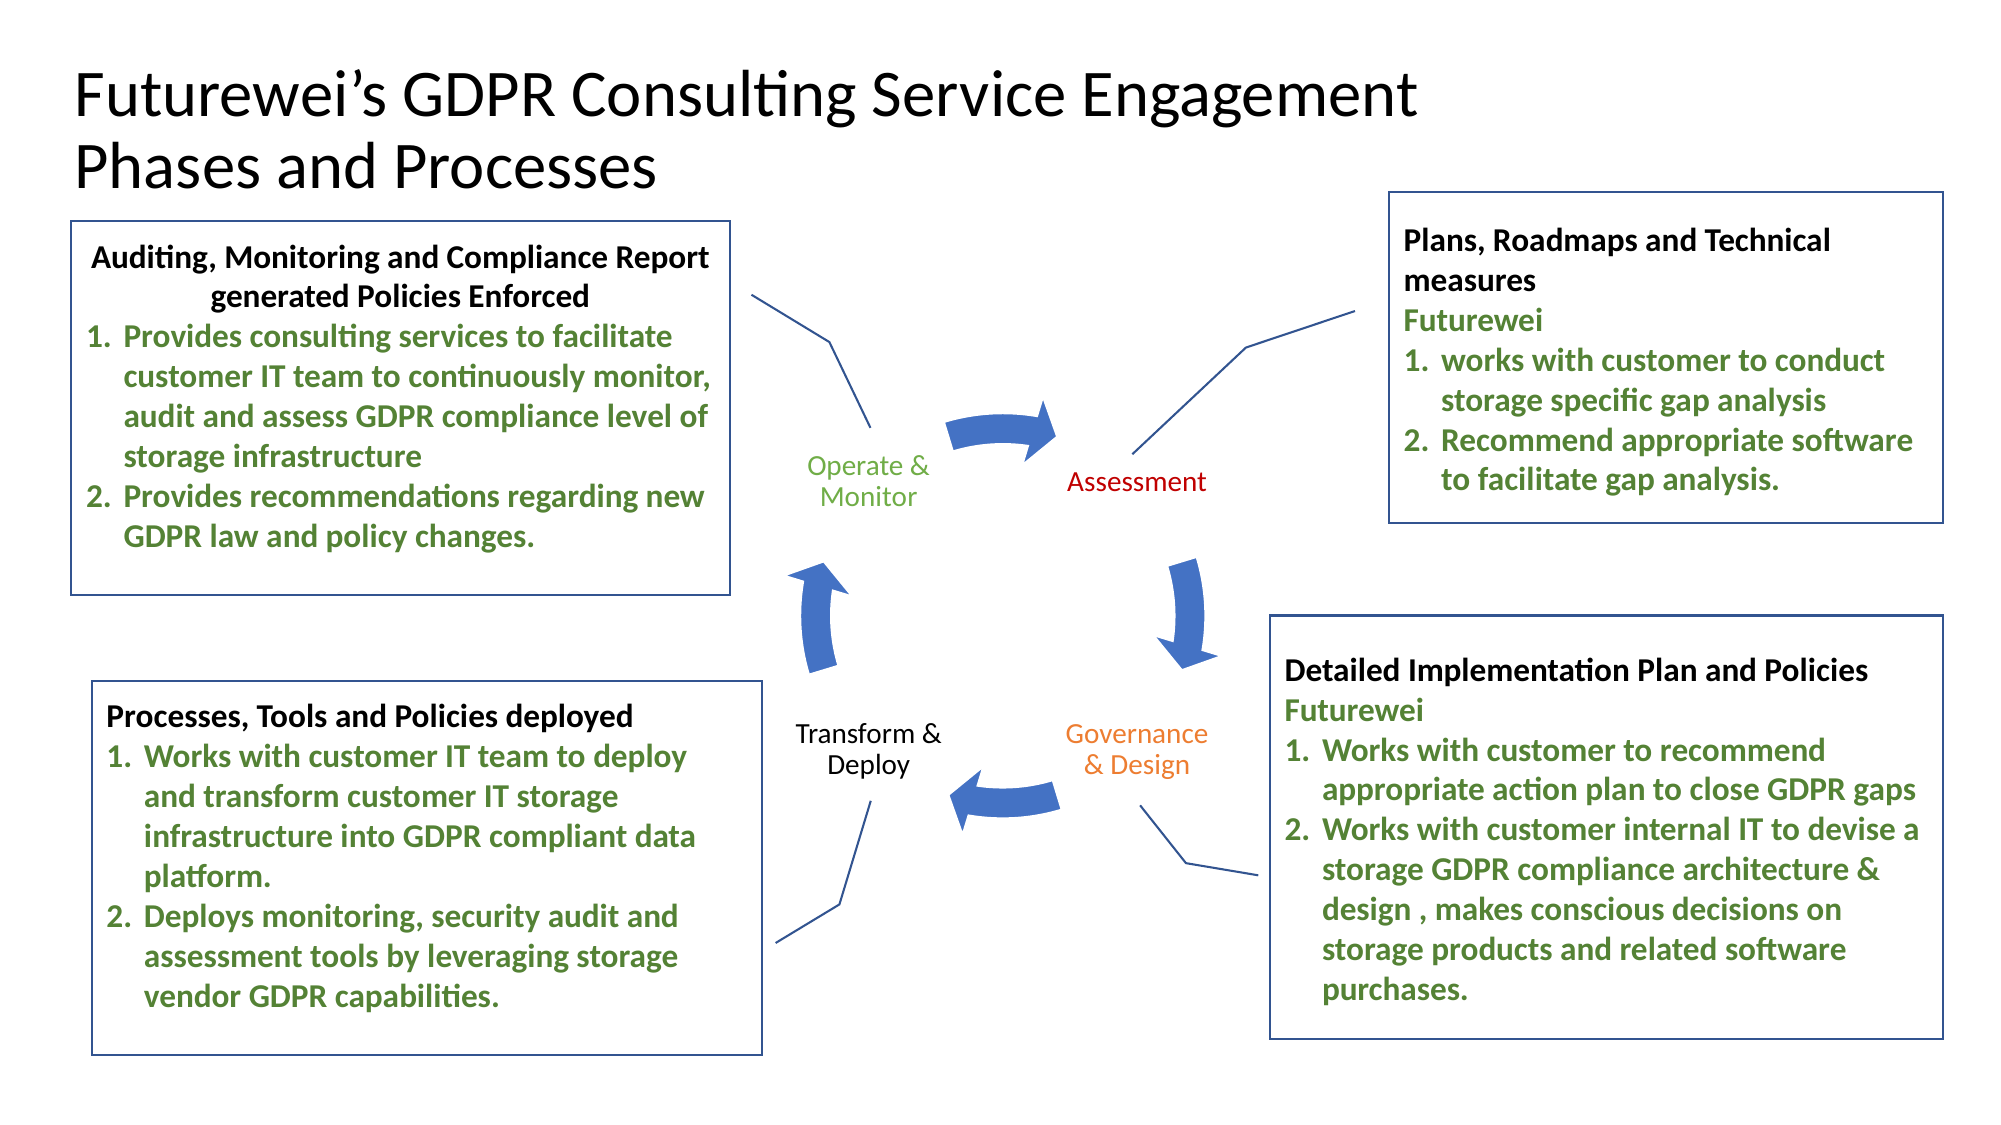

# Futurewei’s GDPR Consulting Service Engagement Phases and Processes
Plans, Roadmaps and Technical measures
Futurewei
works with customer to conduct storage specific gap analysis
Recommend appropriate software to facilitate gap analysis.
Auditing, Monitoring and Compliance Report generated Policies Enforced
Provides consulting services to facilitate customer IT team to continuously monitor, audit and assess GDPR compliance level of storage infrastructure
Provides recommendations regarding new GDPR law and policy changes.

Assessment
Governance & Design
Transform & Deploy
Operate & Monitor
Detailed Implementation Plan and Policies
Futurewei
Works with customer to recommend appropriate action plan to close GDPR gaps
Works with customer internal IT to devise a storage GDPR compliance architecture & design , makes conscious decisions on storage products and related software purchases.
Processes, Tools and Policies deployed
Works with customer IT team to deploy and transform customer IT storage infrastructure into GDPR compliant data platform.
Deploys monitoring, security audit and assessment tools by leveraging storage vendor GDPR capabilities.